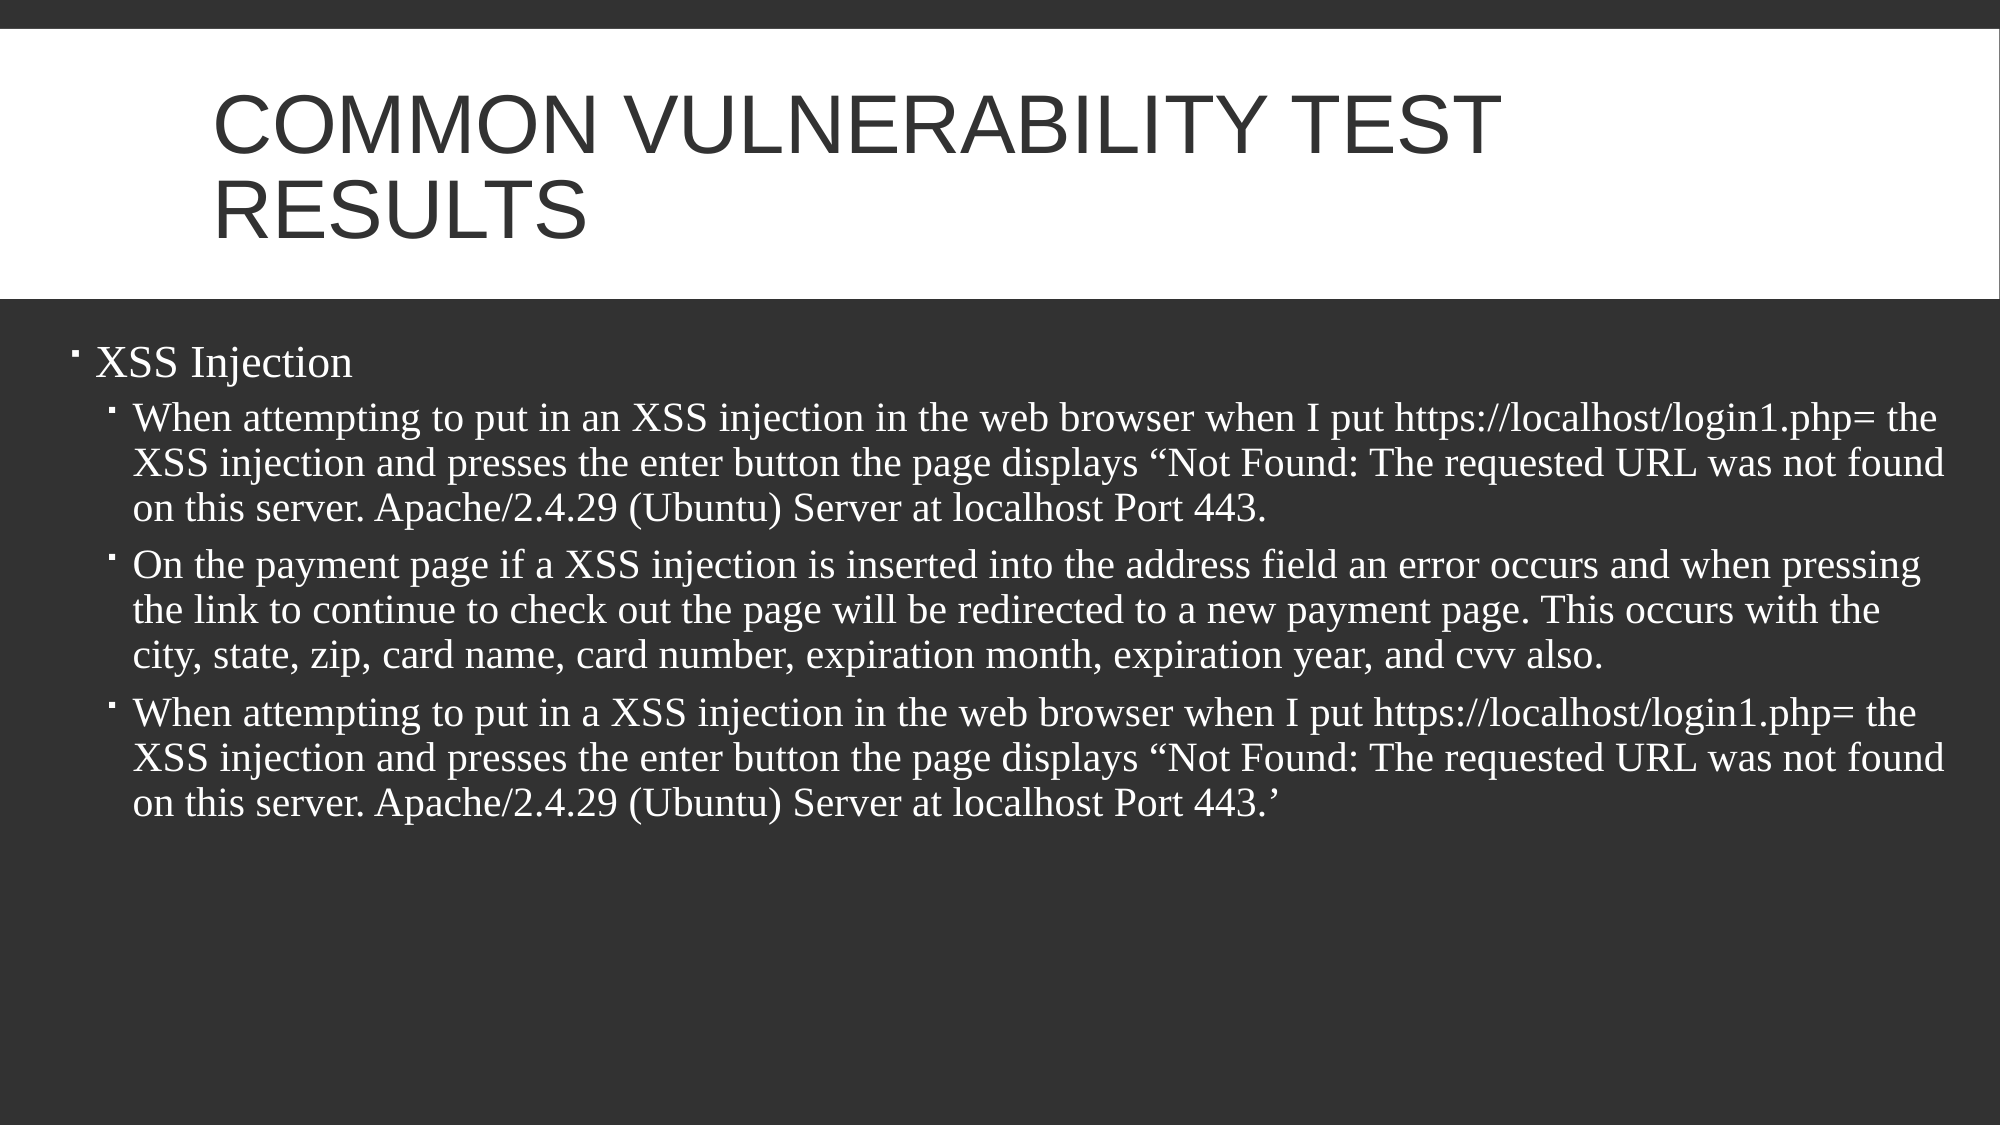

# Common vulnerability test results
XSS Injection
When attempting to put in an XSS injection in the web browser when I put https://localhost/login1.php= the XSS injection and presses the enter button the page displays “Not Found: The requested URL was not found on this server. Apache/2.4.29 (Ubuntu) Server at localhost Port 443.
On the payment page if a XSS injection is inserted into the address field an error occurs and when pressing the link to continue to check out the page will be redirected to a new payment page. This occurs with the city, state, zip, card name, card number, expiration month, expiration year, and cvv also.
When attempting to put in a XSS injection in the web browser when I put https://localhost/login1.php= the XSS injection and presses the enter button the page displays “Not Found: The requested URL was not found on this server. Apache/2.4.29 (Ubuntu) Server at localhost Port 443.’